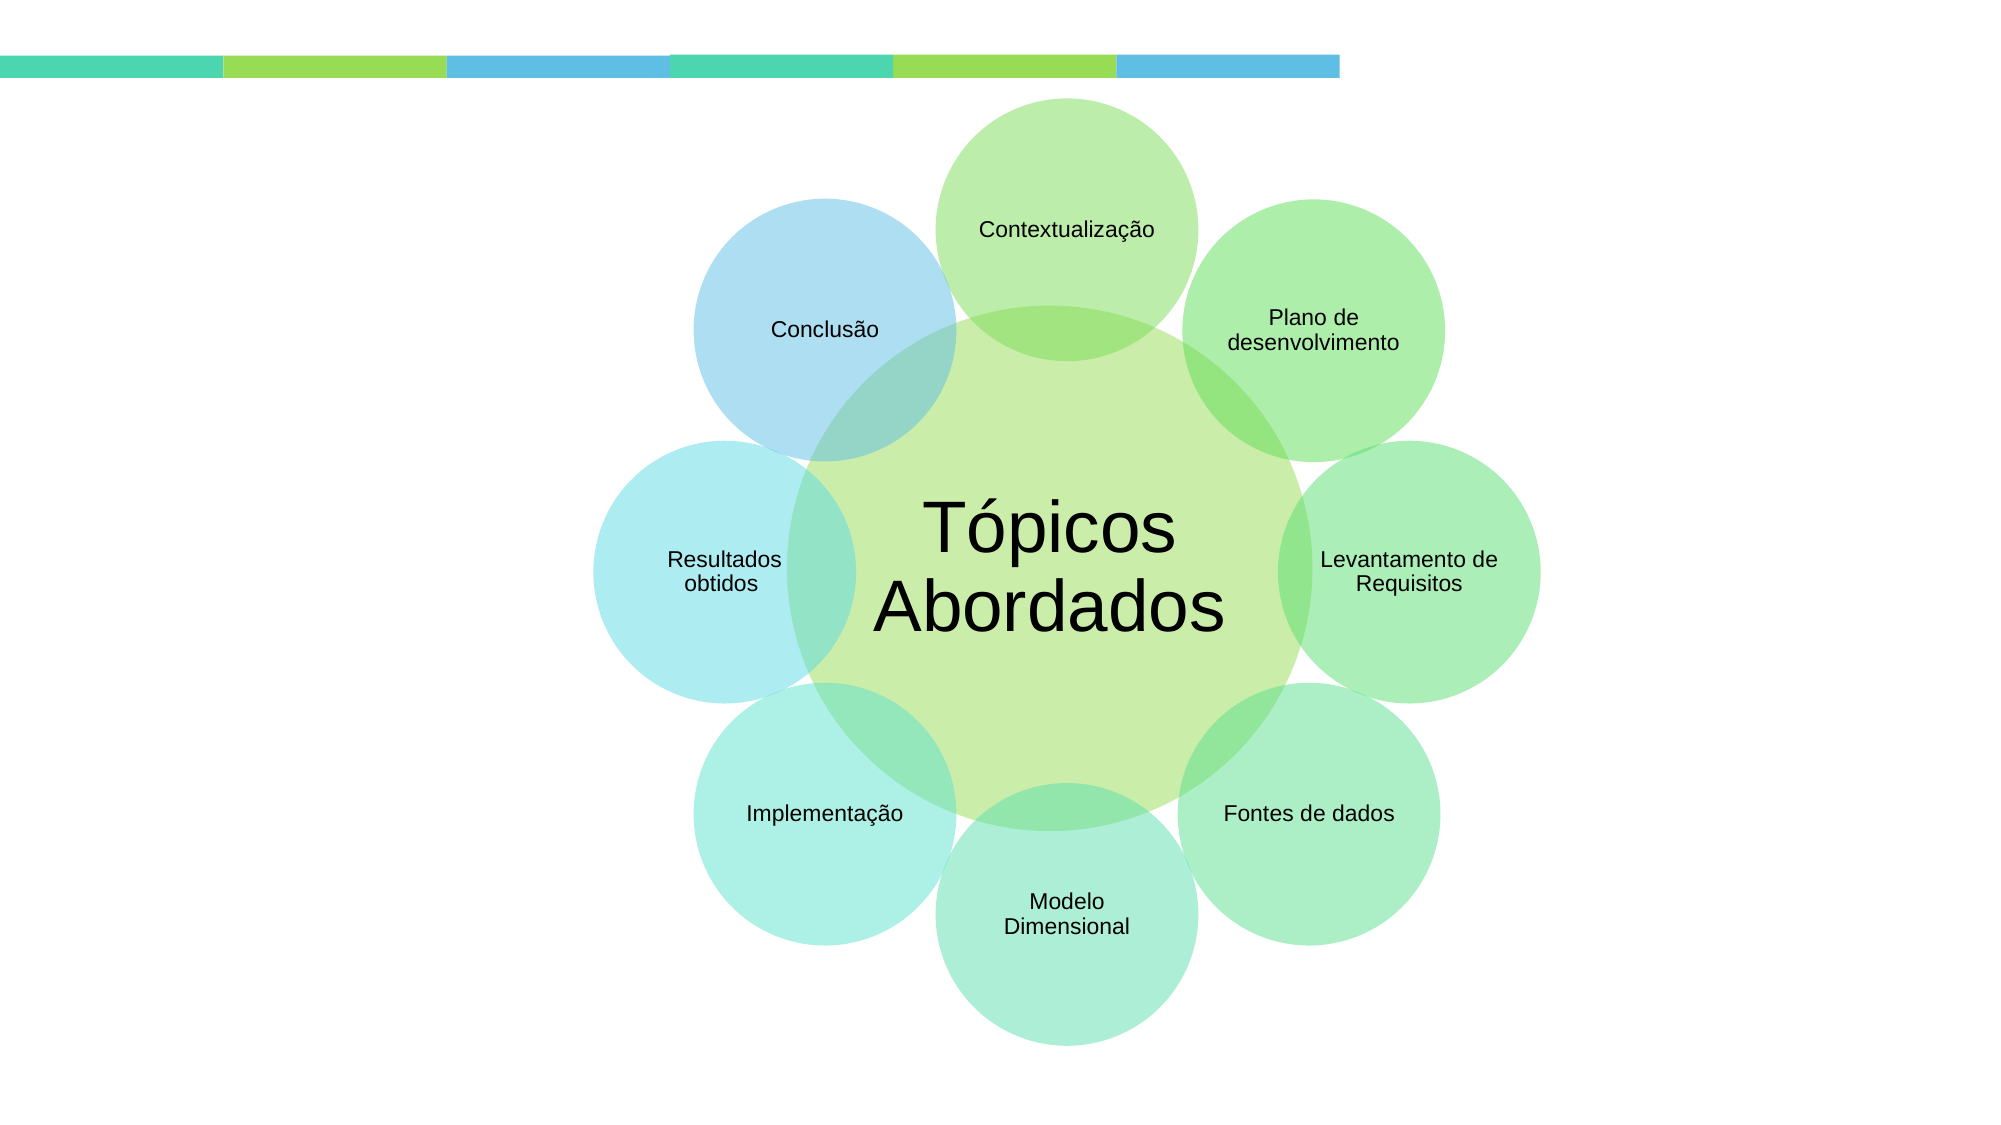

Tópicos Abordados
Contextualização
Plano de desenvolvimento
Levantamento de Requisitos
Fontes de dados
Modelo Dimensional
Implementação
Resultados obtidos
Conclusão